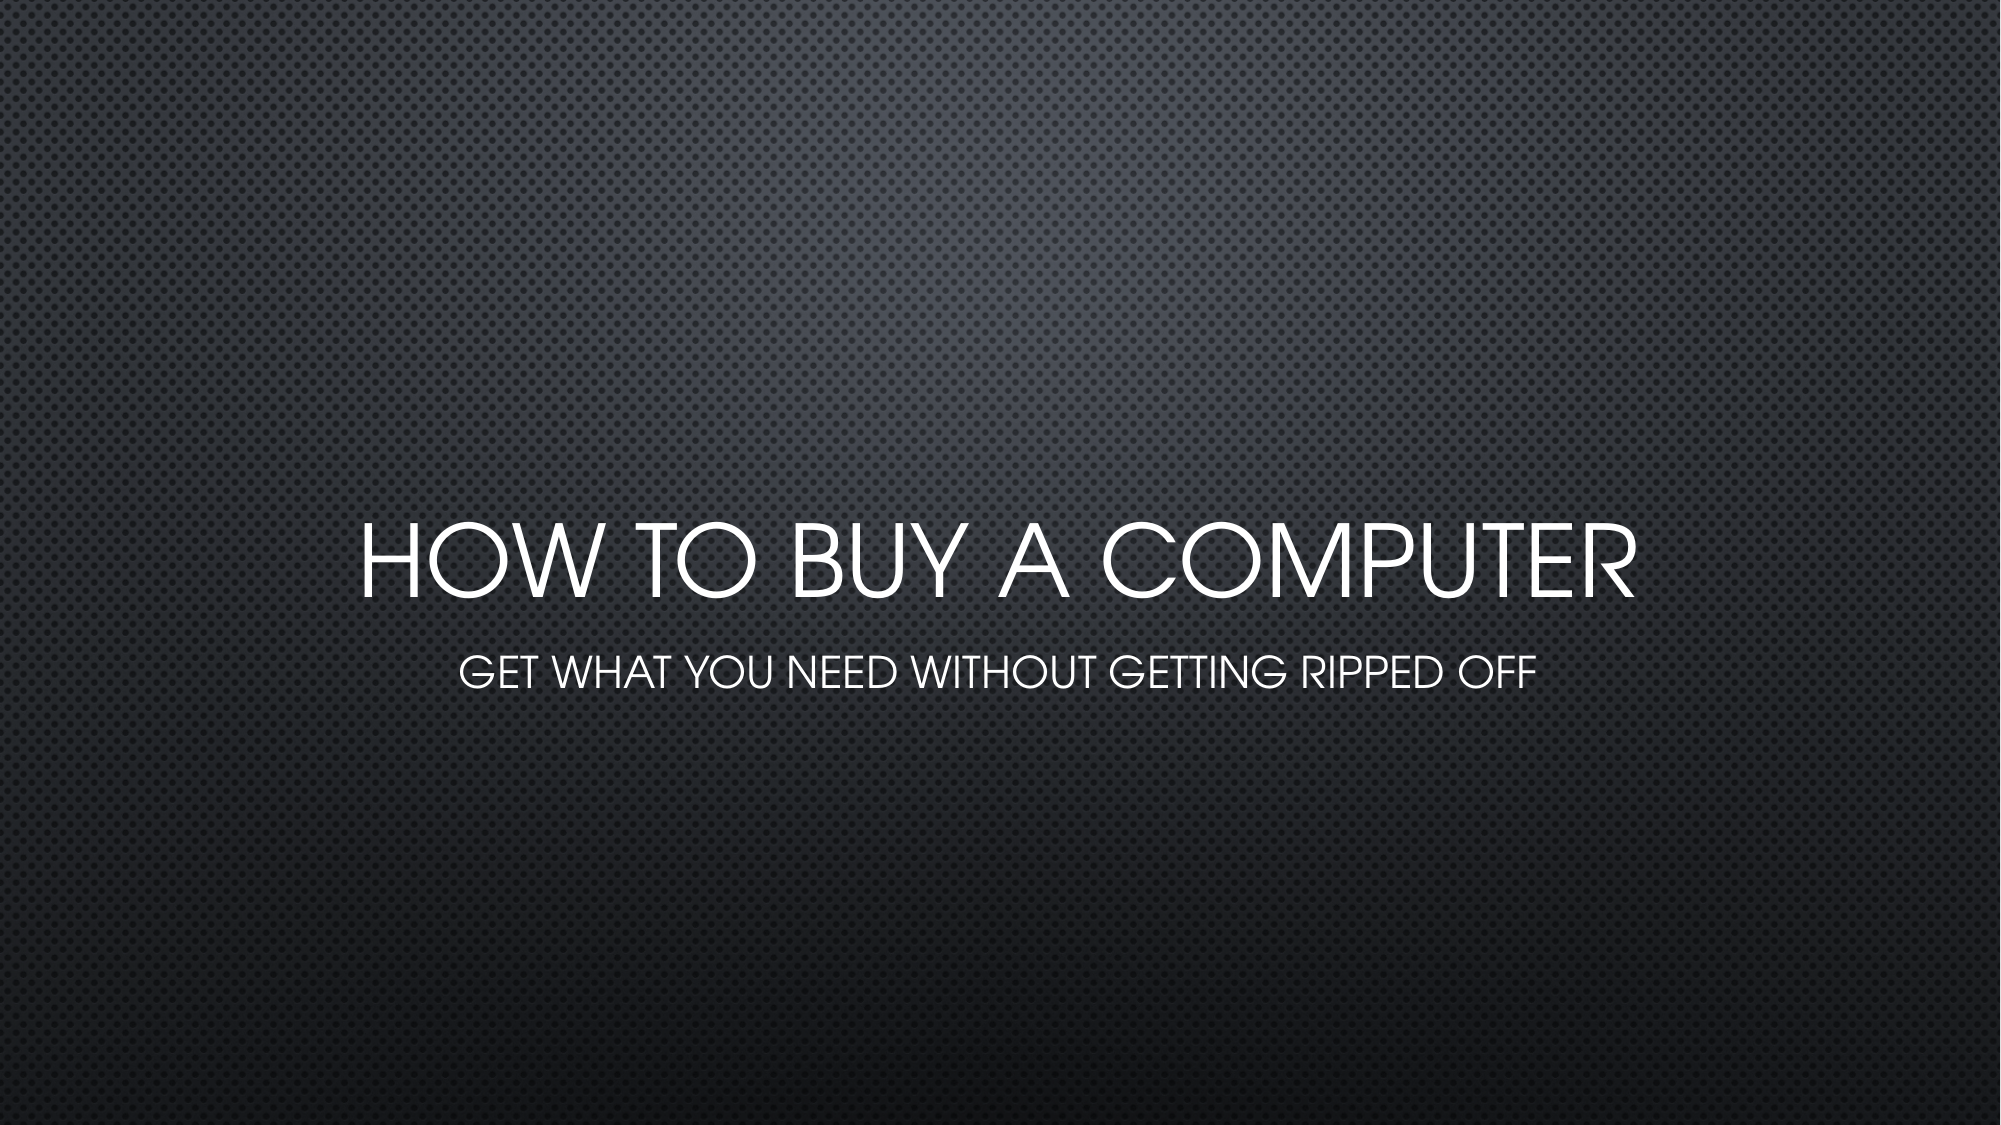

# How to buy a computer
Get What You Need Without Getting Ripped Off